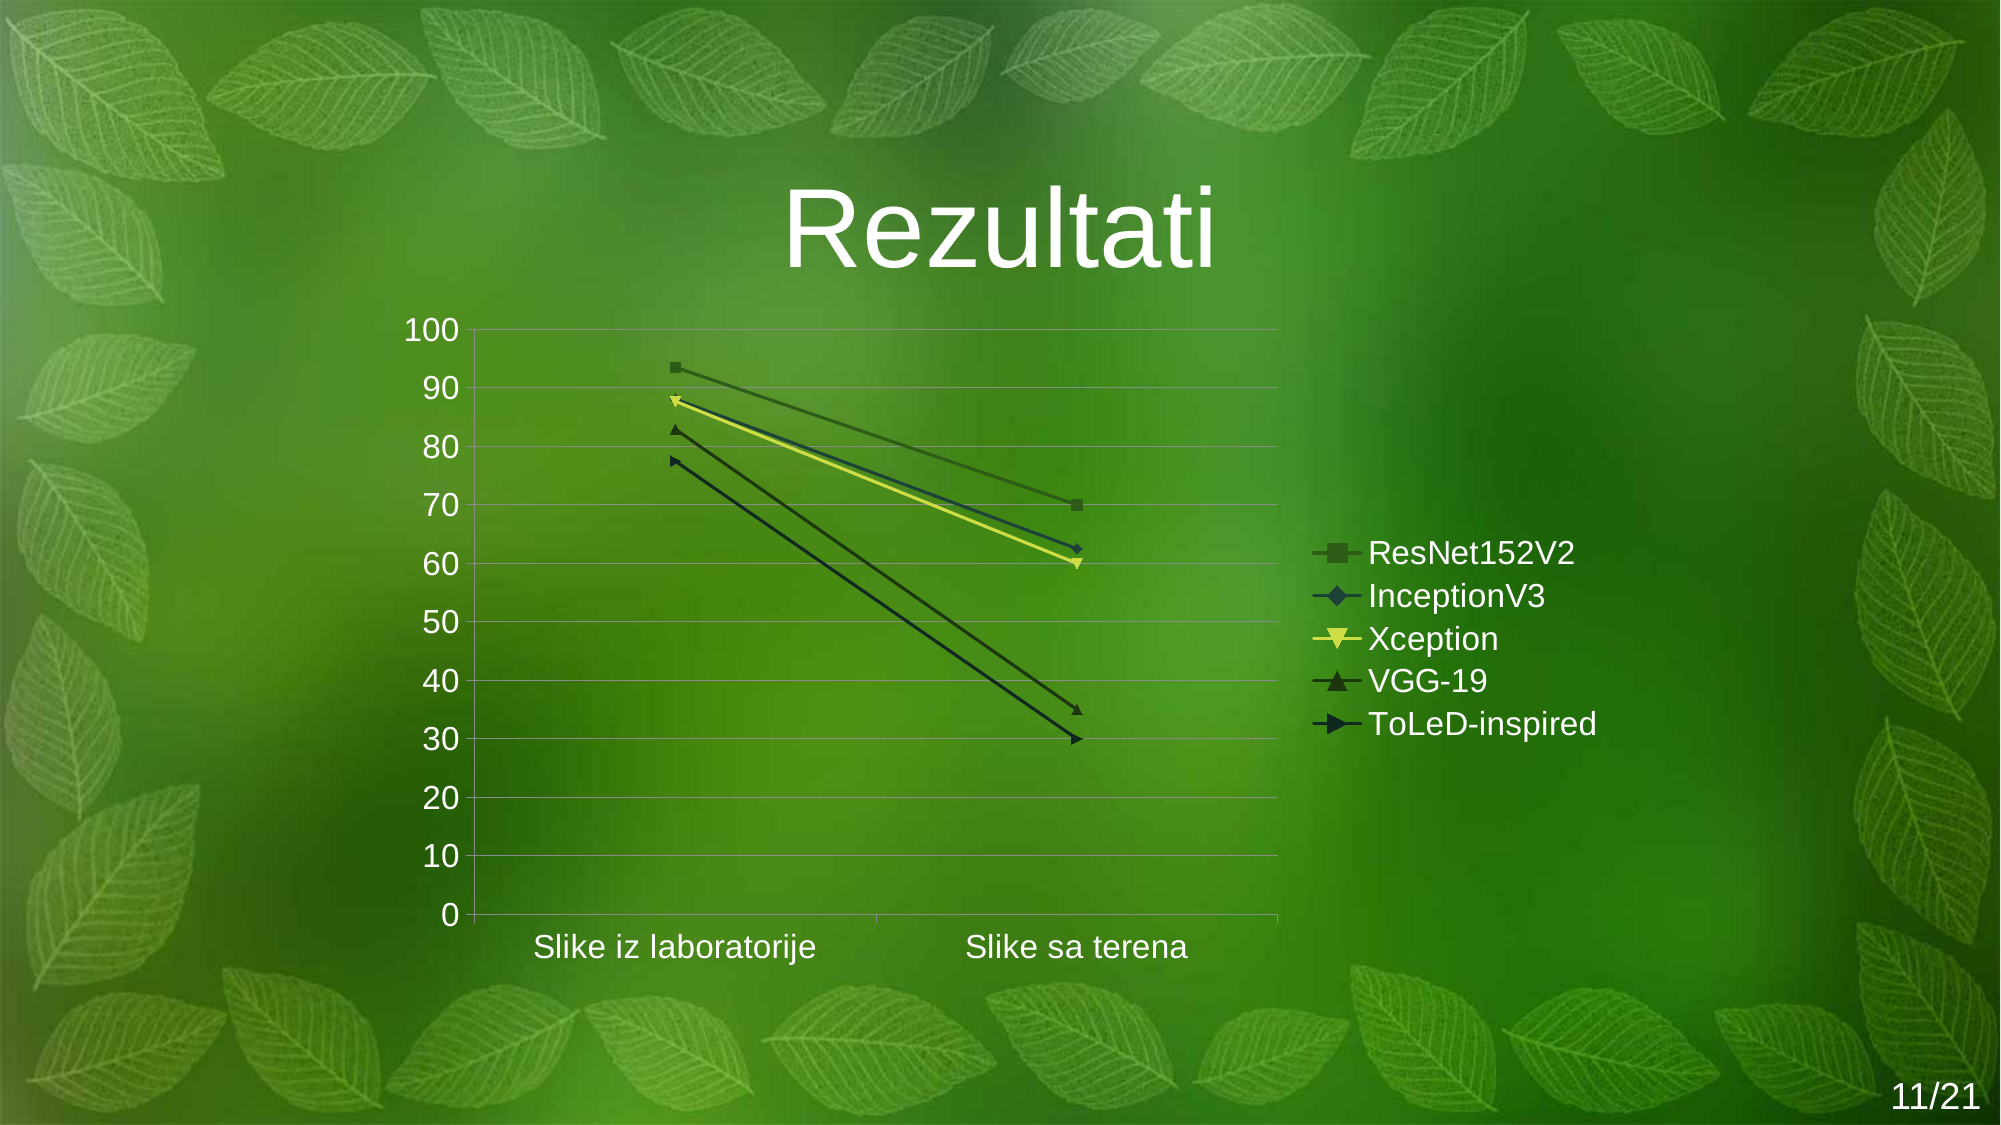

Rezultati

### Chart

| Category | ResNet152V2 | InceptionV3 | Xception | VGG-19 | ToLeD-inspired |
|---|---|---|---|---|---|
| Slike iz laboratorije | 93.5 | 88.05 | 87.68 | 82.91 | 77.45 |
| Slike sa terena | 70.0 | 62.5 | 60.0 | 35.0 | 30.0 |
11/21